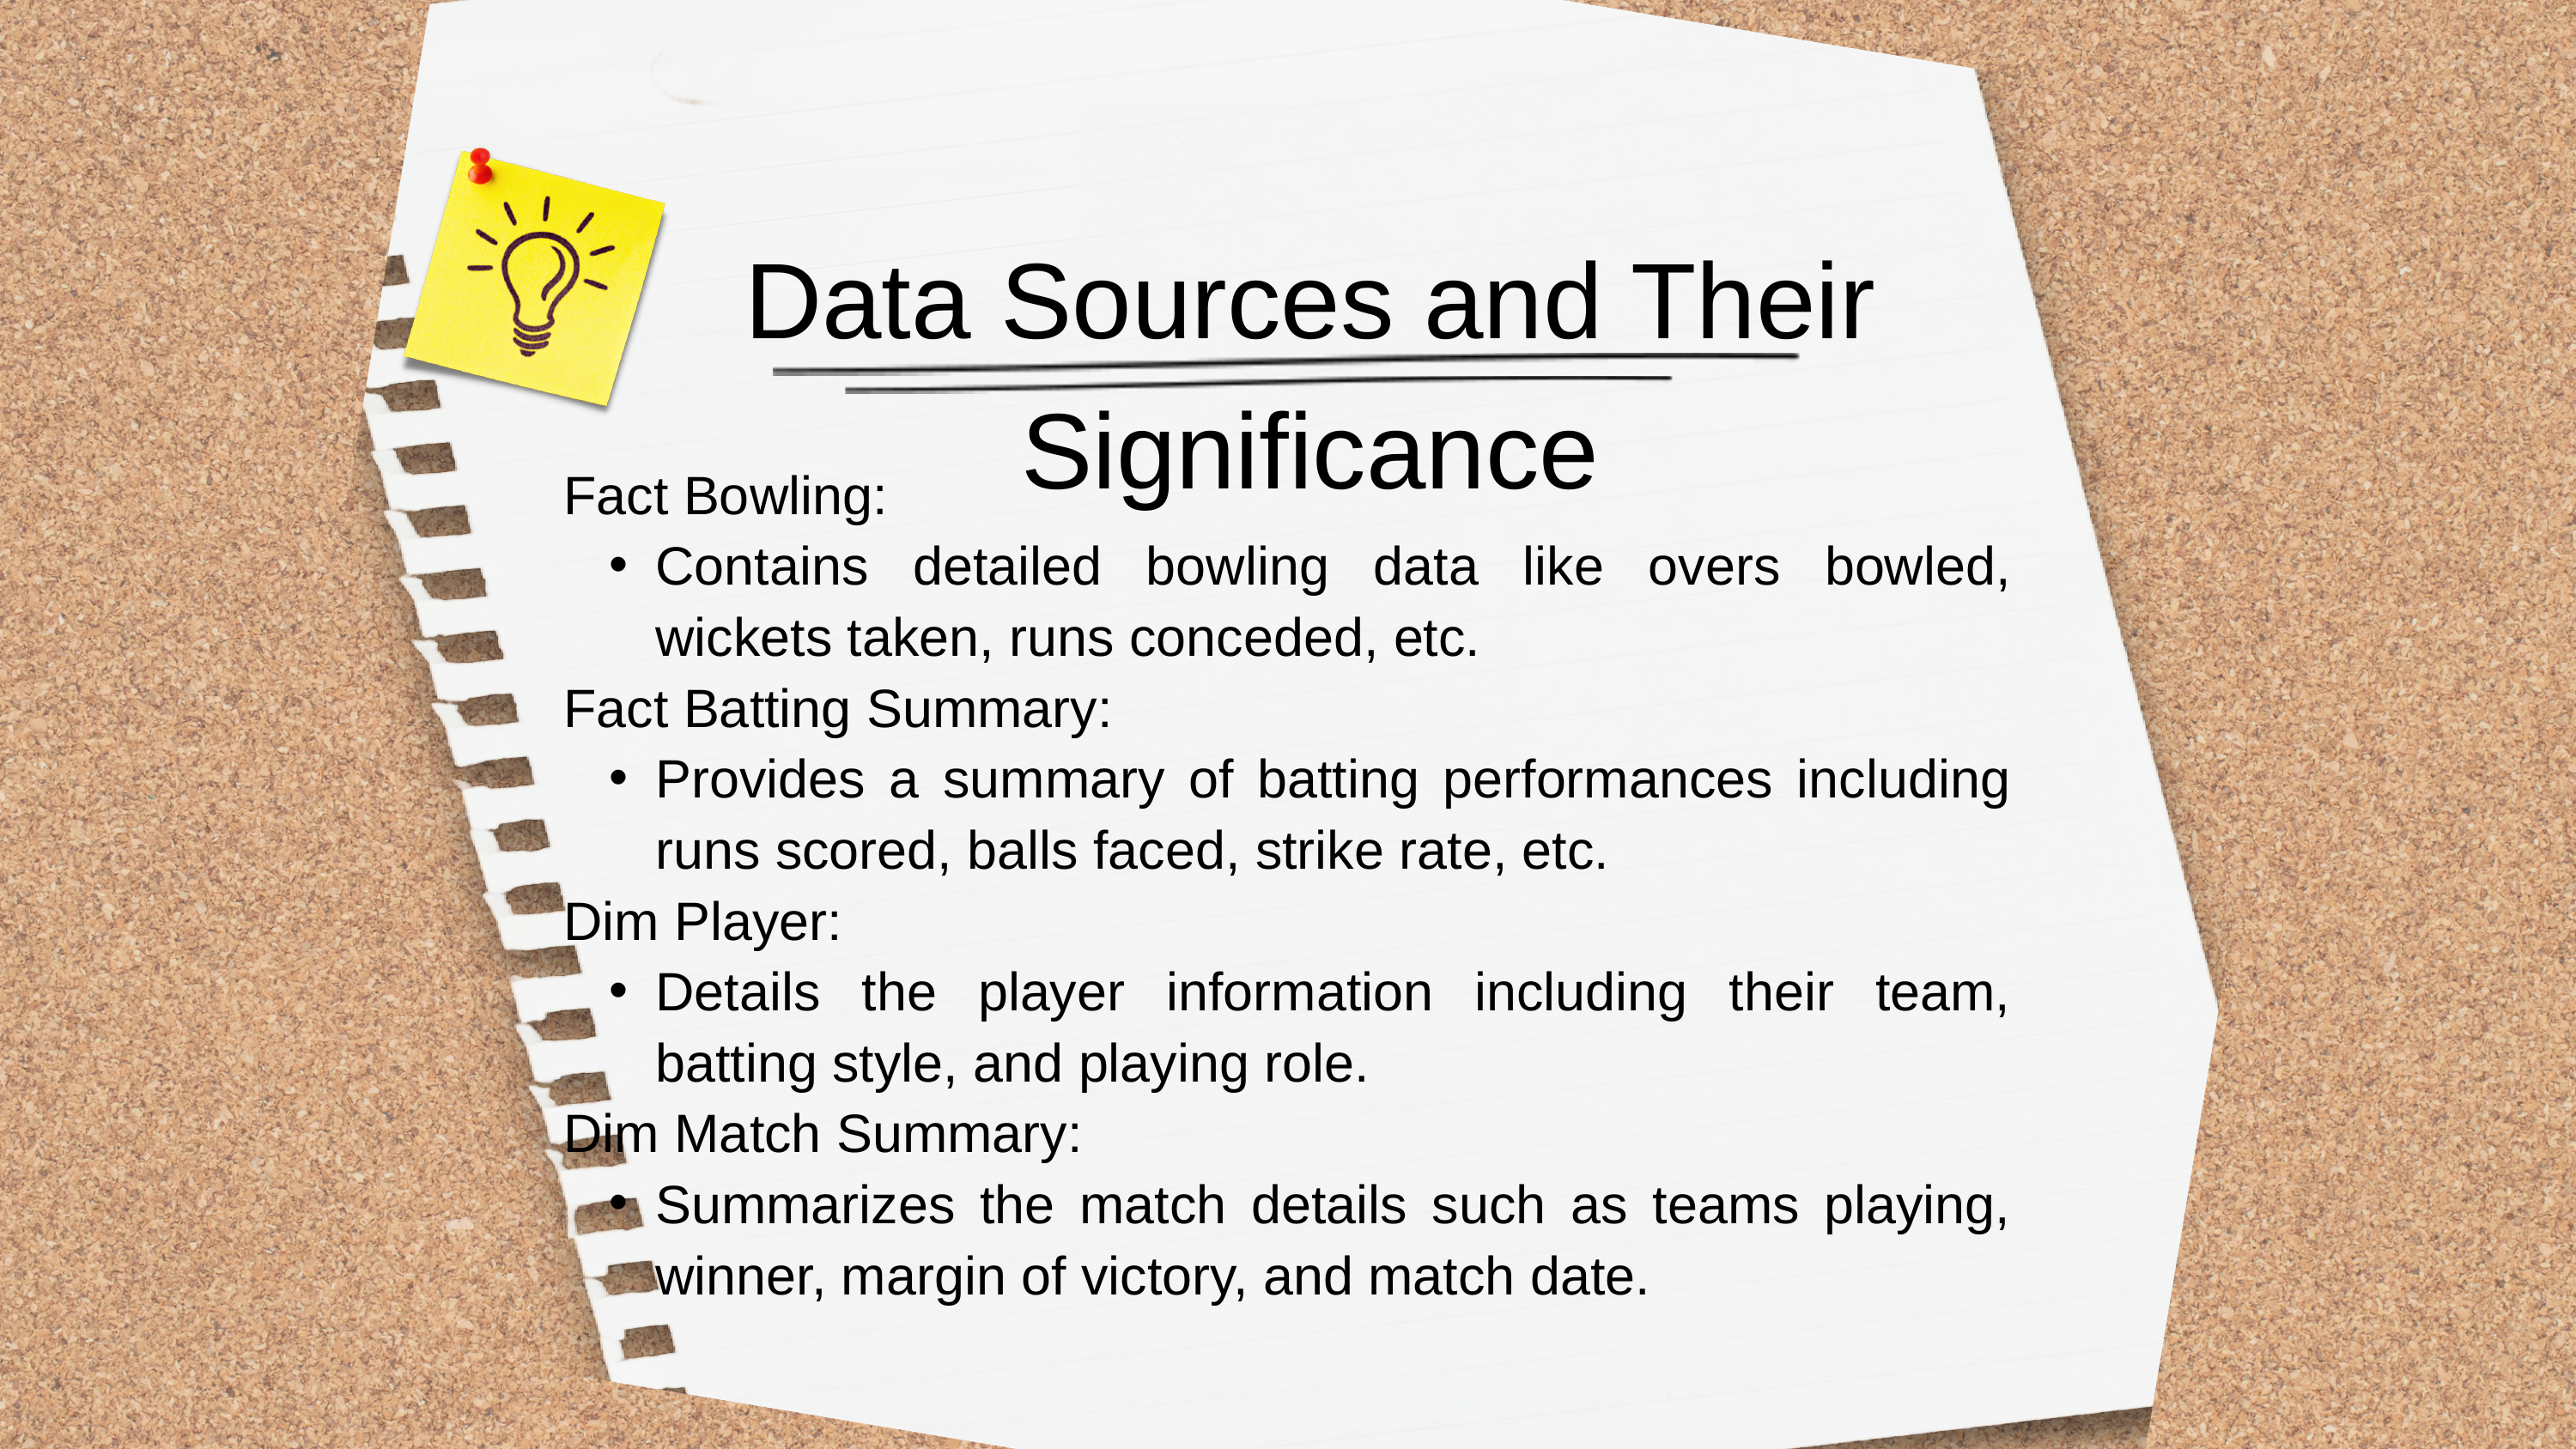

Data Sources and Their Significance

Fact Bowling:
Contains detailed bowling data like overs bowled, wickets taken, runs conceded, etc.
Fact Batting Summary:
Provides a summary of batting performances including runs scored, balls faced, strike rate, etc.
Dim Player:
Details the player information including their team, batting style, and playing role.
Dim Match Summary:
Summarizes the match details such as teams playing, winner, margin of victory, and match date.